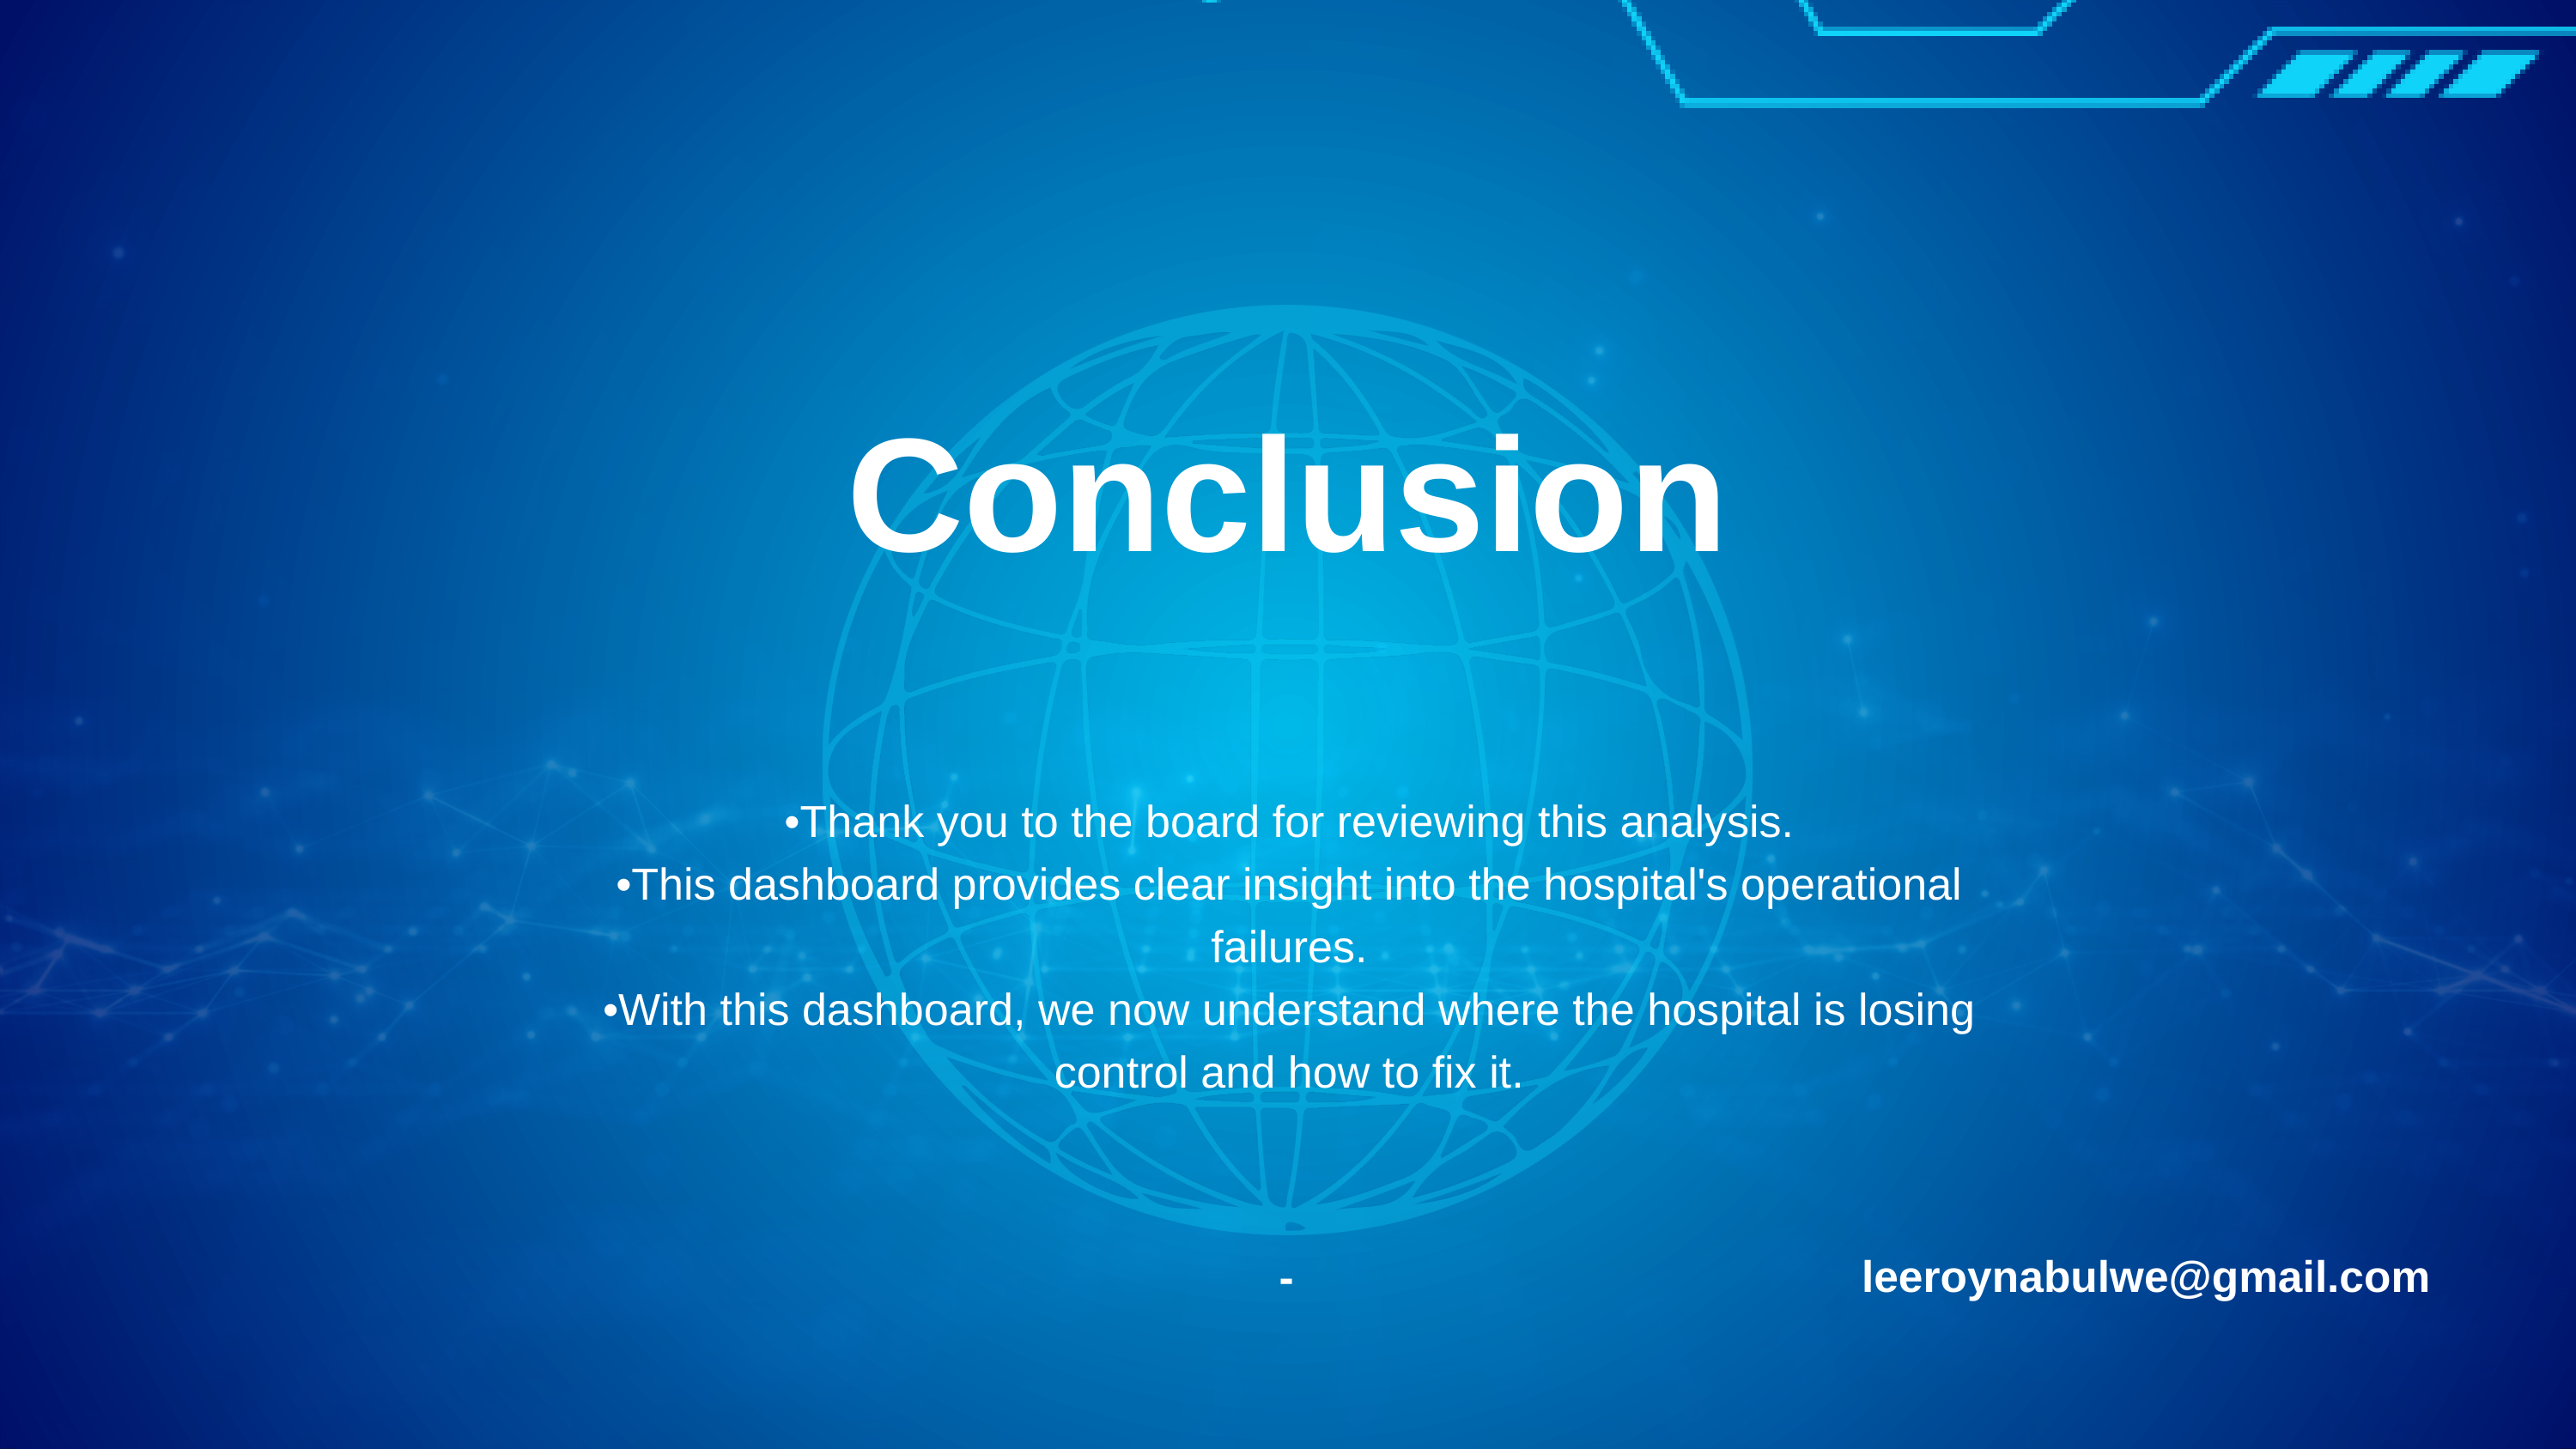

Conclusion
•Thank you to the board for reviewing this analysis.
•This dashboard provides clear insight into the hospital's operational failures.
•With this dashboard, we now understand where the hospital is losing control and how to fix it.

leeroynabulwe@gmail.com
-